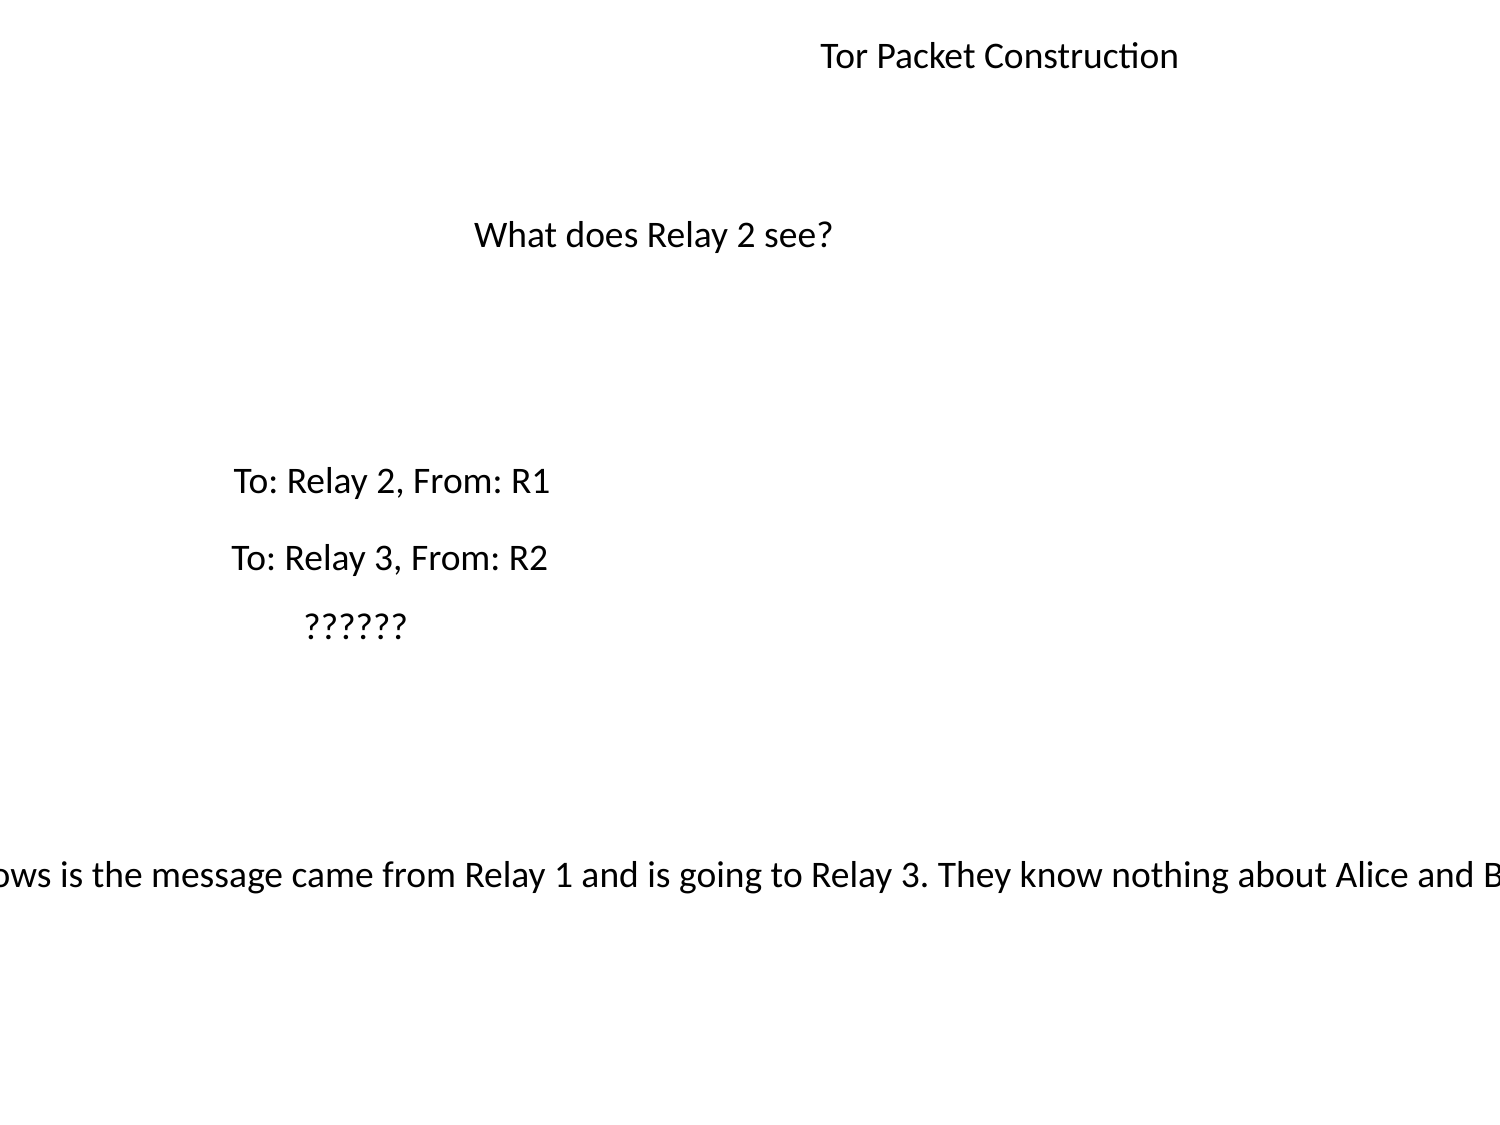

Tor Packet Construction
What does Relay 2 see?
To: Relay 2, From: R1
To: Relay 3, From: R2
??????
All Relay 2 knows is the message came from Relay 1 and is going to Relay 3. They know nothing about Alice and Bob!